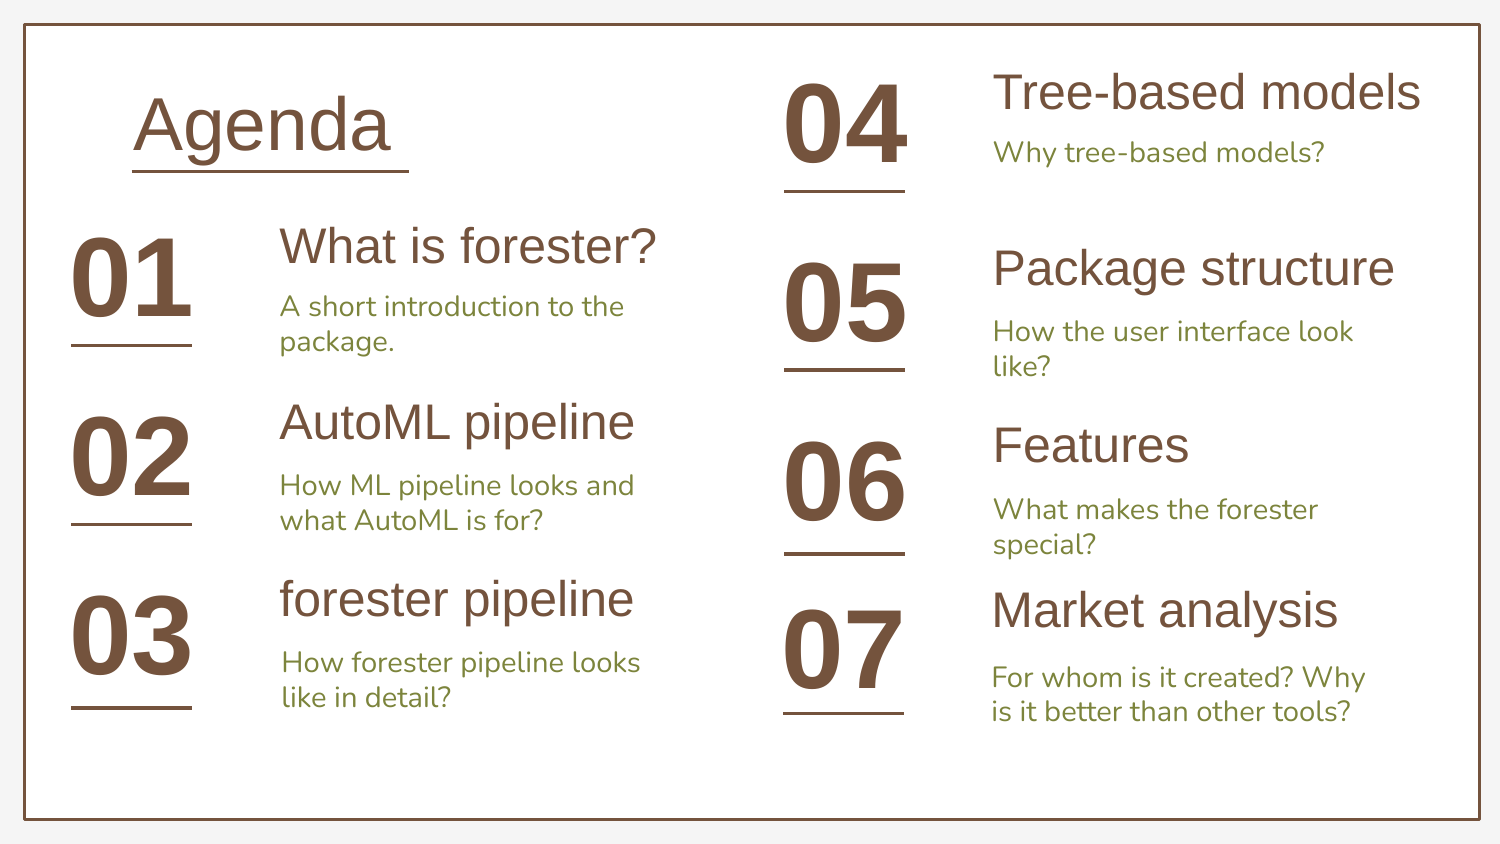

04
Tree-based models
Agenda
Why tree-based models?
01
# What is forester?
05
Package structure
A short introduction to the package.
How the user interface look like?
02
AutoML pipeline
06
Features
How ML pipeline looks and what AutoML is for?
What makes the forester special?
03
forester pipeline
07
Market analysis
How forester pipeline looks like in detail?
For whom is it created? Why is it better than other tools?